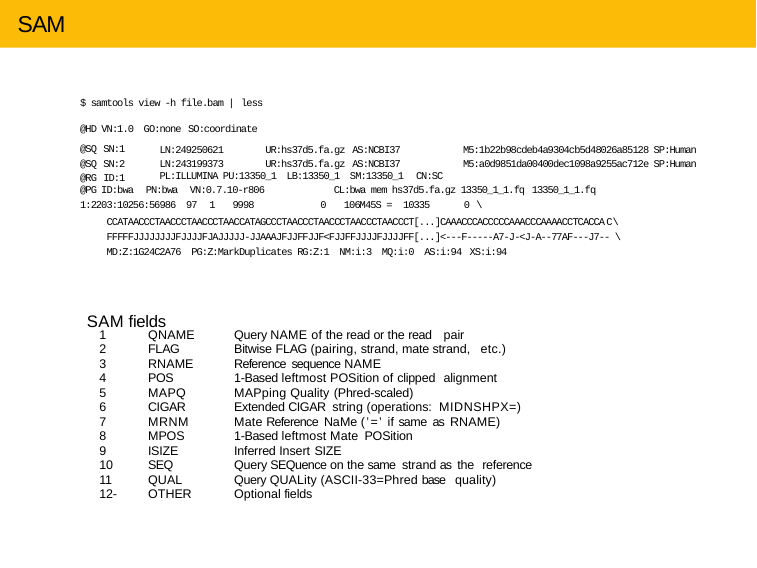

SAM
$ samtools view -h file.bam | less

@HD VN:1.0  GO:none SO:coordinate
@SQ SN:1
@SQ SN:2
@RG ID:1
LN:249250621  LN:243199373
UR:hs37d5.fa.gz AS:NCBI37  UR:hs37d5.fa.gz AS:NCBI37
M5:1b22b98cdeb4a9304cb5d48026a85128 SP:Human  M5:a0d9851da00400dec1098a9255ac712e SP:Human
PL:ILLUMINA PU:13350_1  LB:13350_1  SM:13350_1  CN:SC
@PG ID:bwa  PN:bwa  VN:0.7.10-r806	CL:bwa mem hs37d5.fa.gz 13350_1_1.fq 13350_1_1.fq
1:2203:10256:56986  97  1   9998	0  106M45S = 10335
0 \
CCATAACCCTAACCCTAACCCTAACCATAGCCCTAACCCTAACCCTAACCCTAACCCT[...]CAAACCCACCCCCAAACCCAAAACCTCACCAC\  FFFFFJJJJJJJJFJJJJFJAJJJJJ-JJAAAJFJJFFJJF<FJJFFJJJJFJJJJFF[...]<---F-----A7-J-<J-A--77AF---J7-- \
MD:Z:1G24C2A76  PG:Z:MarkDuplicates RG:Z:1  NM:i:3  MQ:i:0  AS:i:94 XS:i:94
SAM fields
| 1 | QNAME | Query NAME of the read or the read pair |
| --- | --- | --- |
| 2 | FLAG | Bitwise FLAG (pairing, strand, mate strand, etc.) |
| 3 | RNAME | Reference sequence NAME |
| 4 | POS | 1-Based leftmost POSition of clipped alignment |
| 5 | MAPQ | MAPping Quality (Phred-scaled) |
| 6 | CIGAR | Extended CIGAR string (operations: MIDNSHPX=) |
| 7 | MRNM | Mate Reference NaMe (’=’ if same as RNAME) |
| 8 | MPOS | 1-Based leftmost Mate POSition |
| 9 | ISIZE | Inferred Insert SIZE |
| 10 | SEQ | Query SEQuence on the same strand as the reference |
| 11 | QUAL | Query QUALity (ASCII-33=Phred base quality) |
| 12- | OTHER | Optional fields |